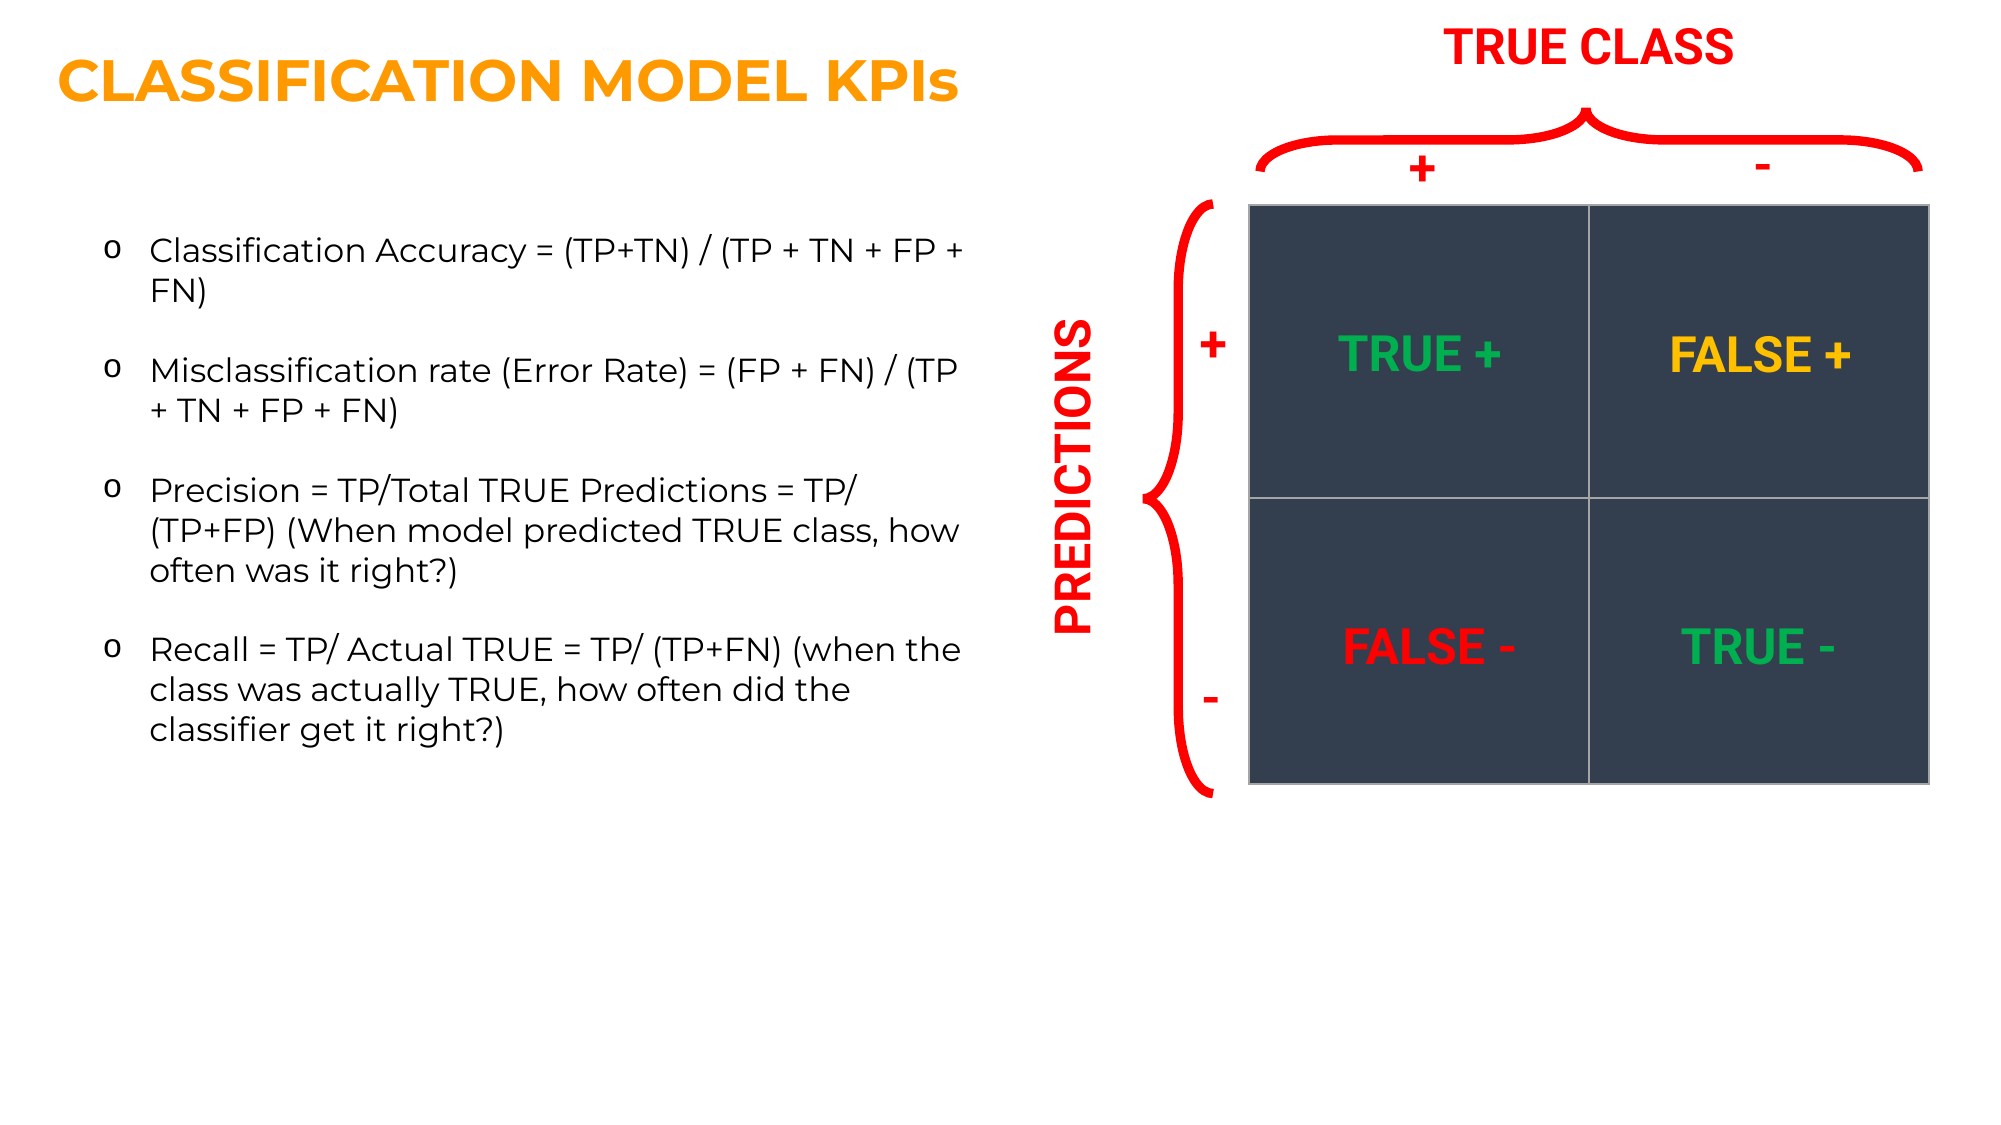

TRUE CLASS
CLASSIFICATION MODEL KPIs

-
+

Classiﬁcation Accuracy = (TP+TN) / (TP + TN + FP + FN)

Misclassiﬁcation rate (Error Rate) = (FP + FN) / (TP + TN + FP + FN)

Precision = TP/Total TRUE Predictions = TP/ (TP+FP) (When model predicted TRUE class, how often was it right?)

Recall = TP/ Actual TRUE = TP/ (TP+FN) (when the class was actually TRUE, how often did the classiﬁer get it right?)

|  |  |
| --- | --- |
|  |  |
+
TRUE +
FALSE +
PREDICTIONS
FALSE -
TRUE -
-